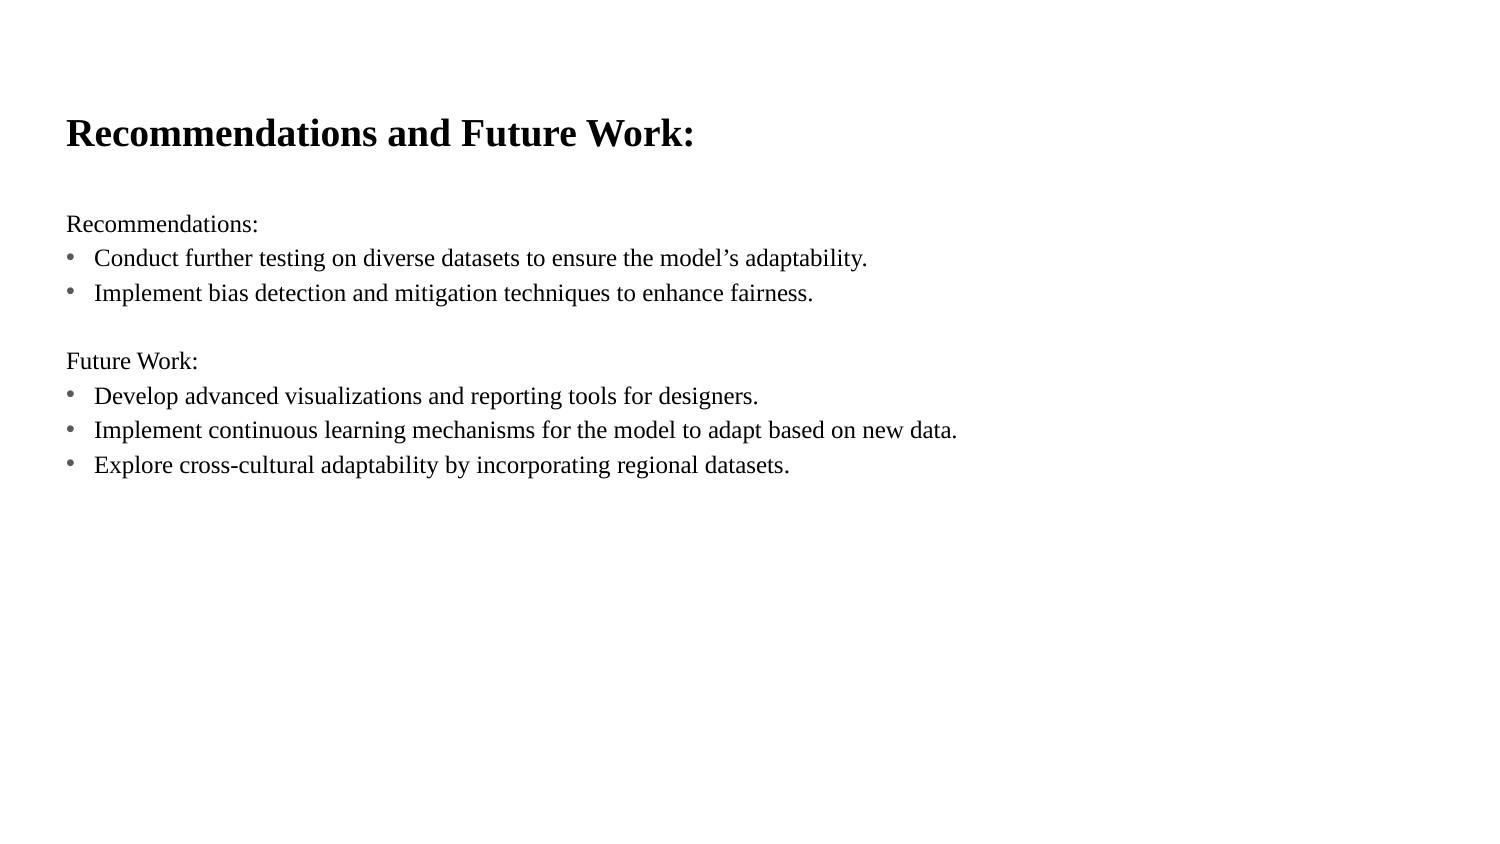

# Recommendations and Future Work:
Recommendations:
Conduct further testing on diverse datasets to ensure the model’s adaptability.
Implement bias detection and mitigation techniques to enhance fairness.

Future Work:
Develop advanced visualizations and reporting tools for designers.
Implement continuous learning mechanisms for the model to adapt based on new data.
Explore cross-cultural adaptability by incorporating regional datasets.